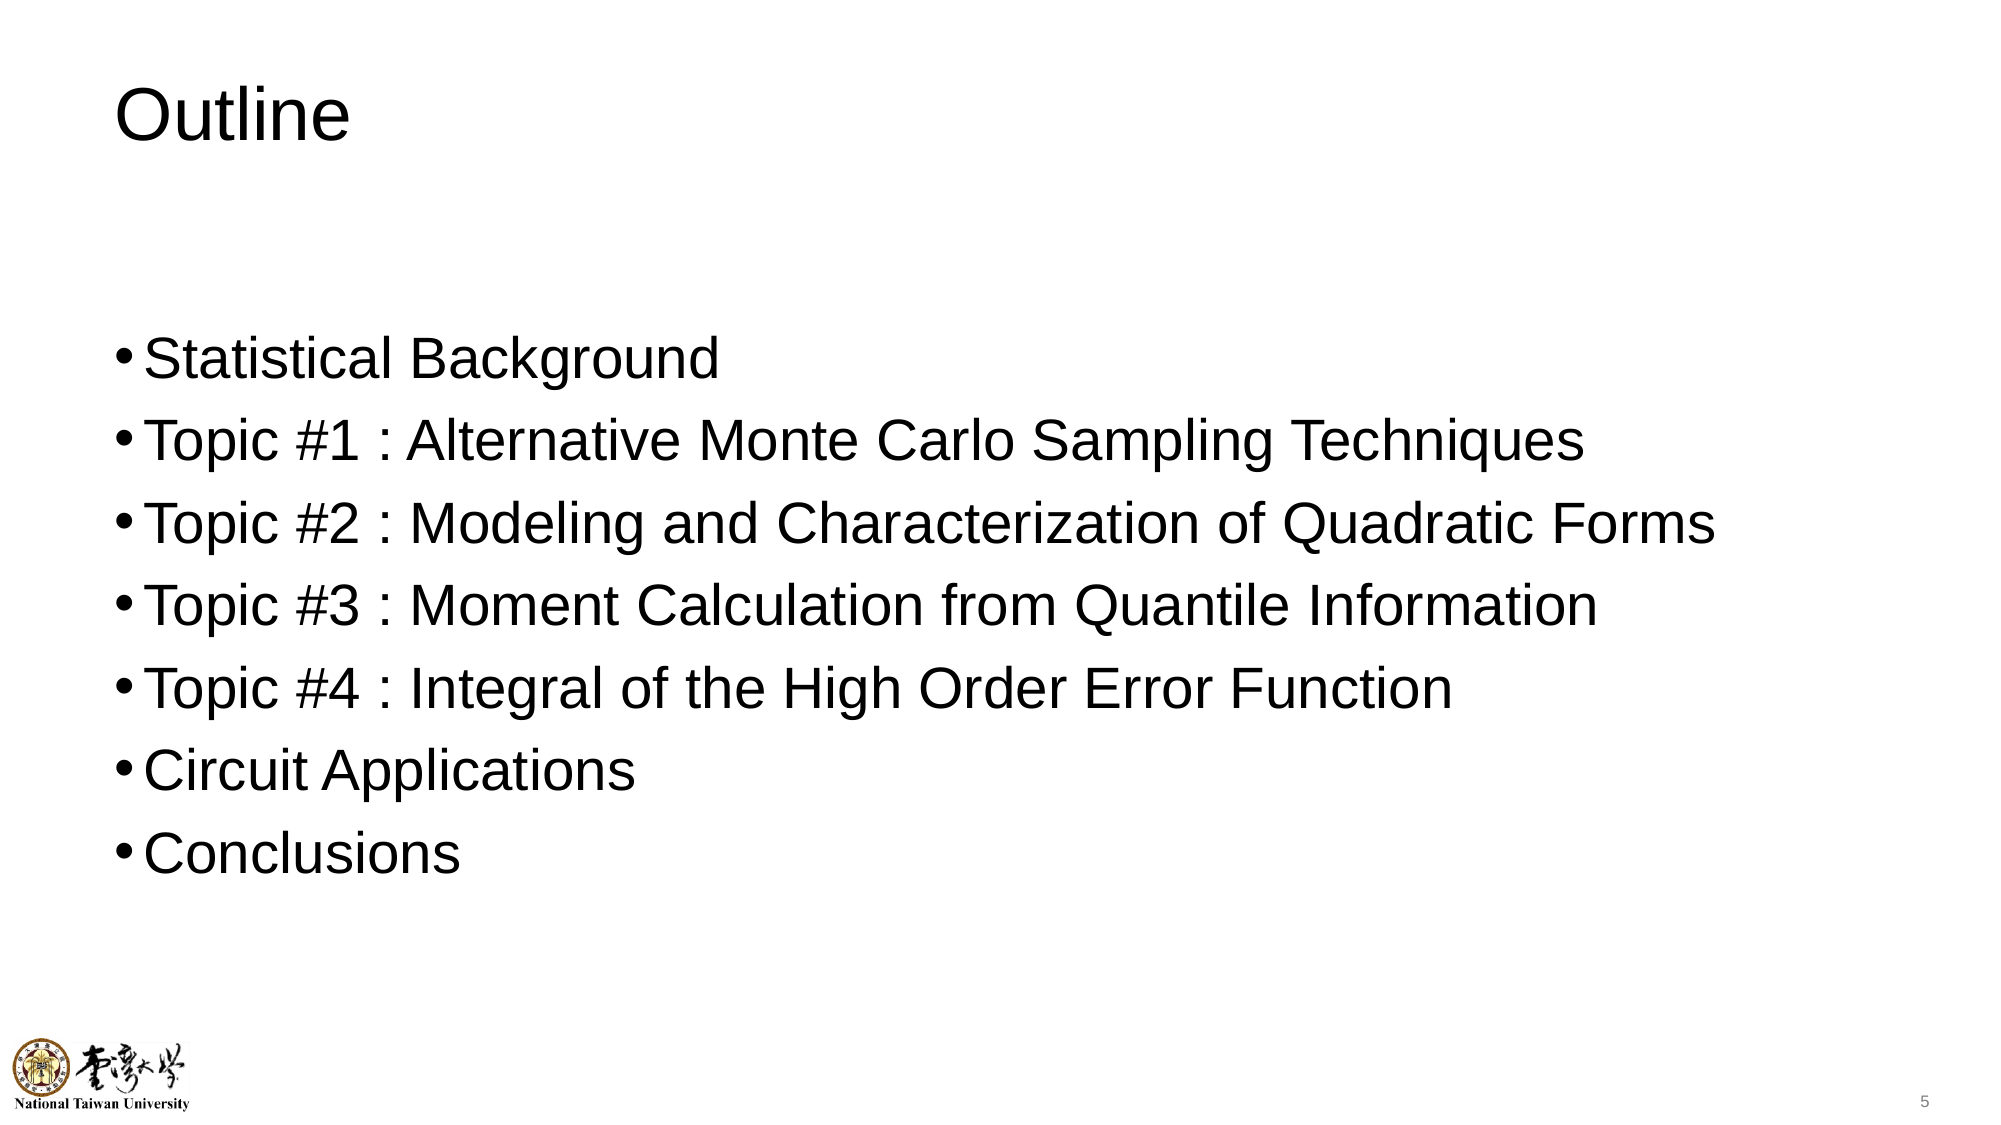

# Outline
Statistical Background
Topic #1 : Alternative Monte Carlo Sampling Techniques
Topic #2 : Modeling and Characterization of Quadratic Forms
Topic #3 : Moment Calculation from Quantile Information
Topic #4 : Integral of the High Order Error Function
Circuit Applications
Conclusions